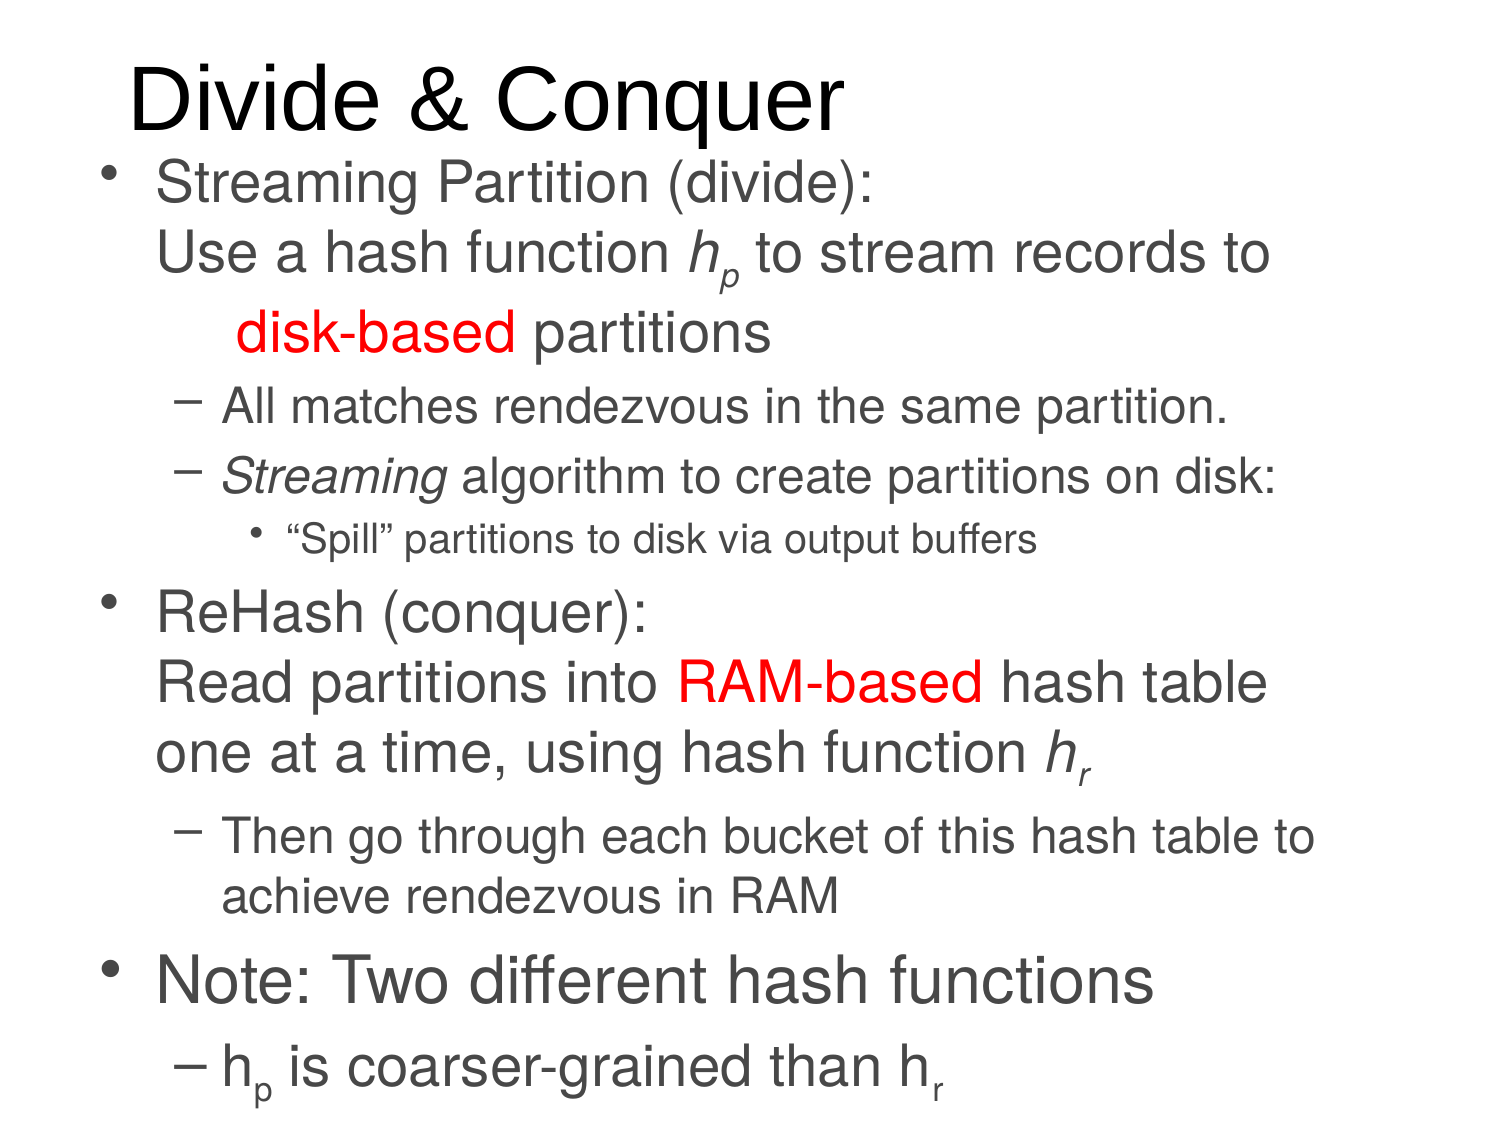

# Divide & Conquer
Streaming Partition (divide):
Use a hash function hp to stream records to          disk-based partitions
All matches rendezvous in the same partition.
Streaming algorithm to create partitions on disk:
“Spill” partitions to disk via output buffers
ReHash (conquer):
Read partitions into RAM-based hash table one at a time, using hash function hr
Then go through each bucket of this hash table to achieve rendezvous in RAM
Note: Two different hash functions
hp is coarser-grained than hr